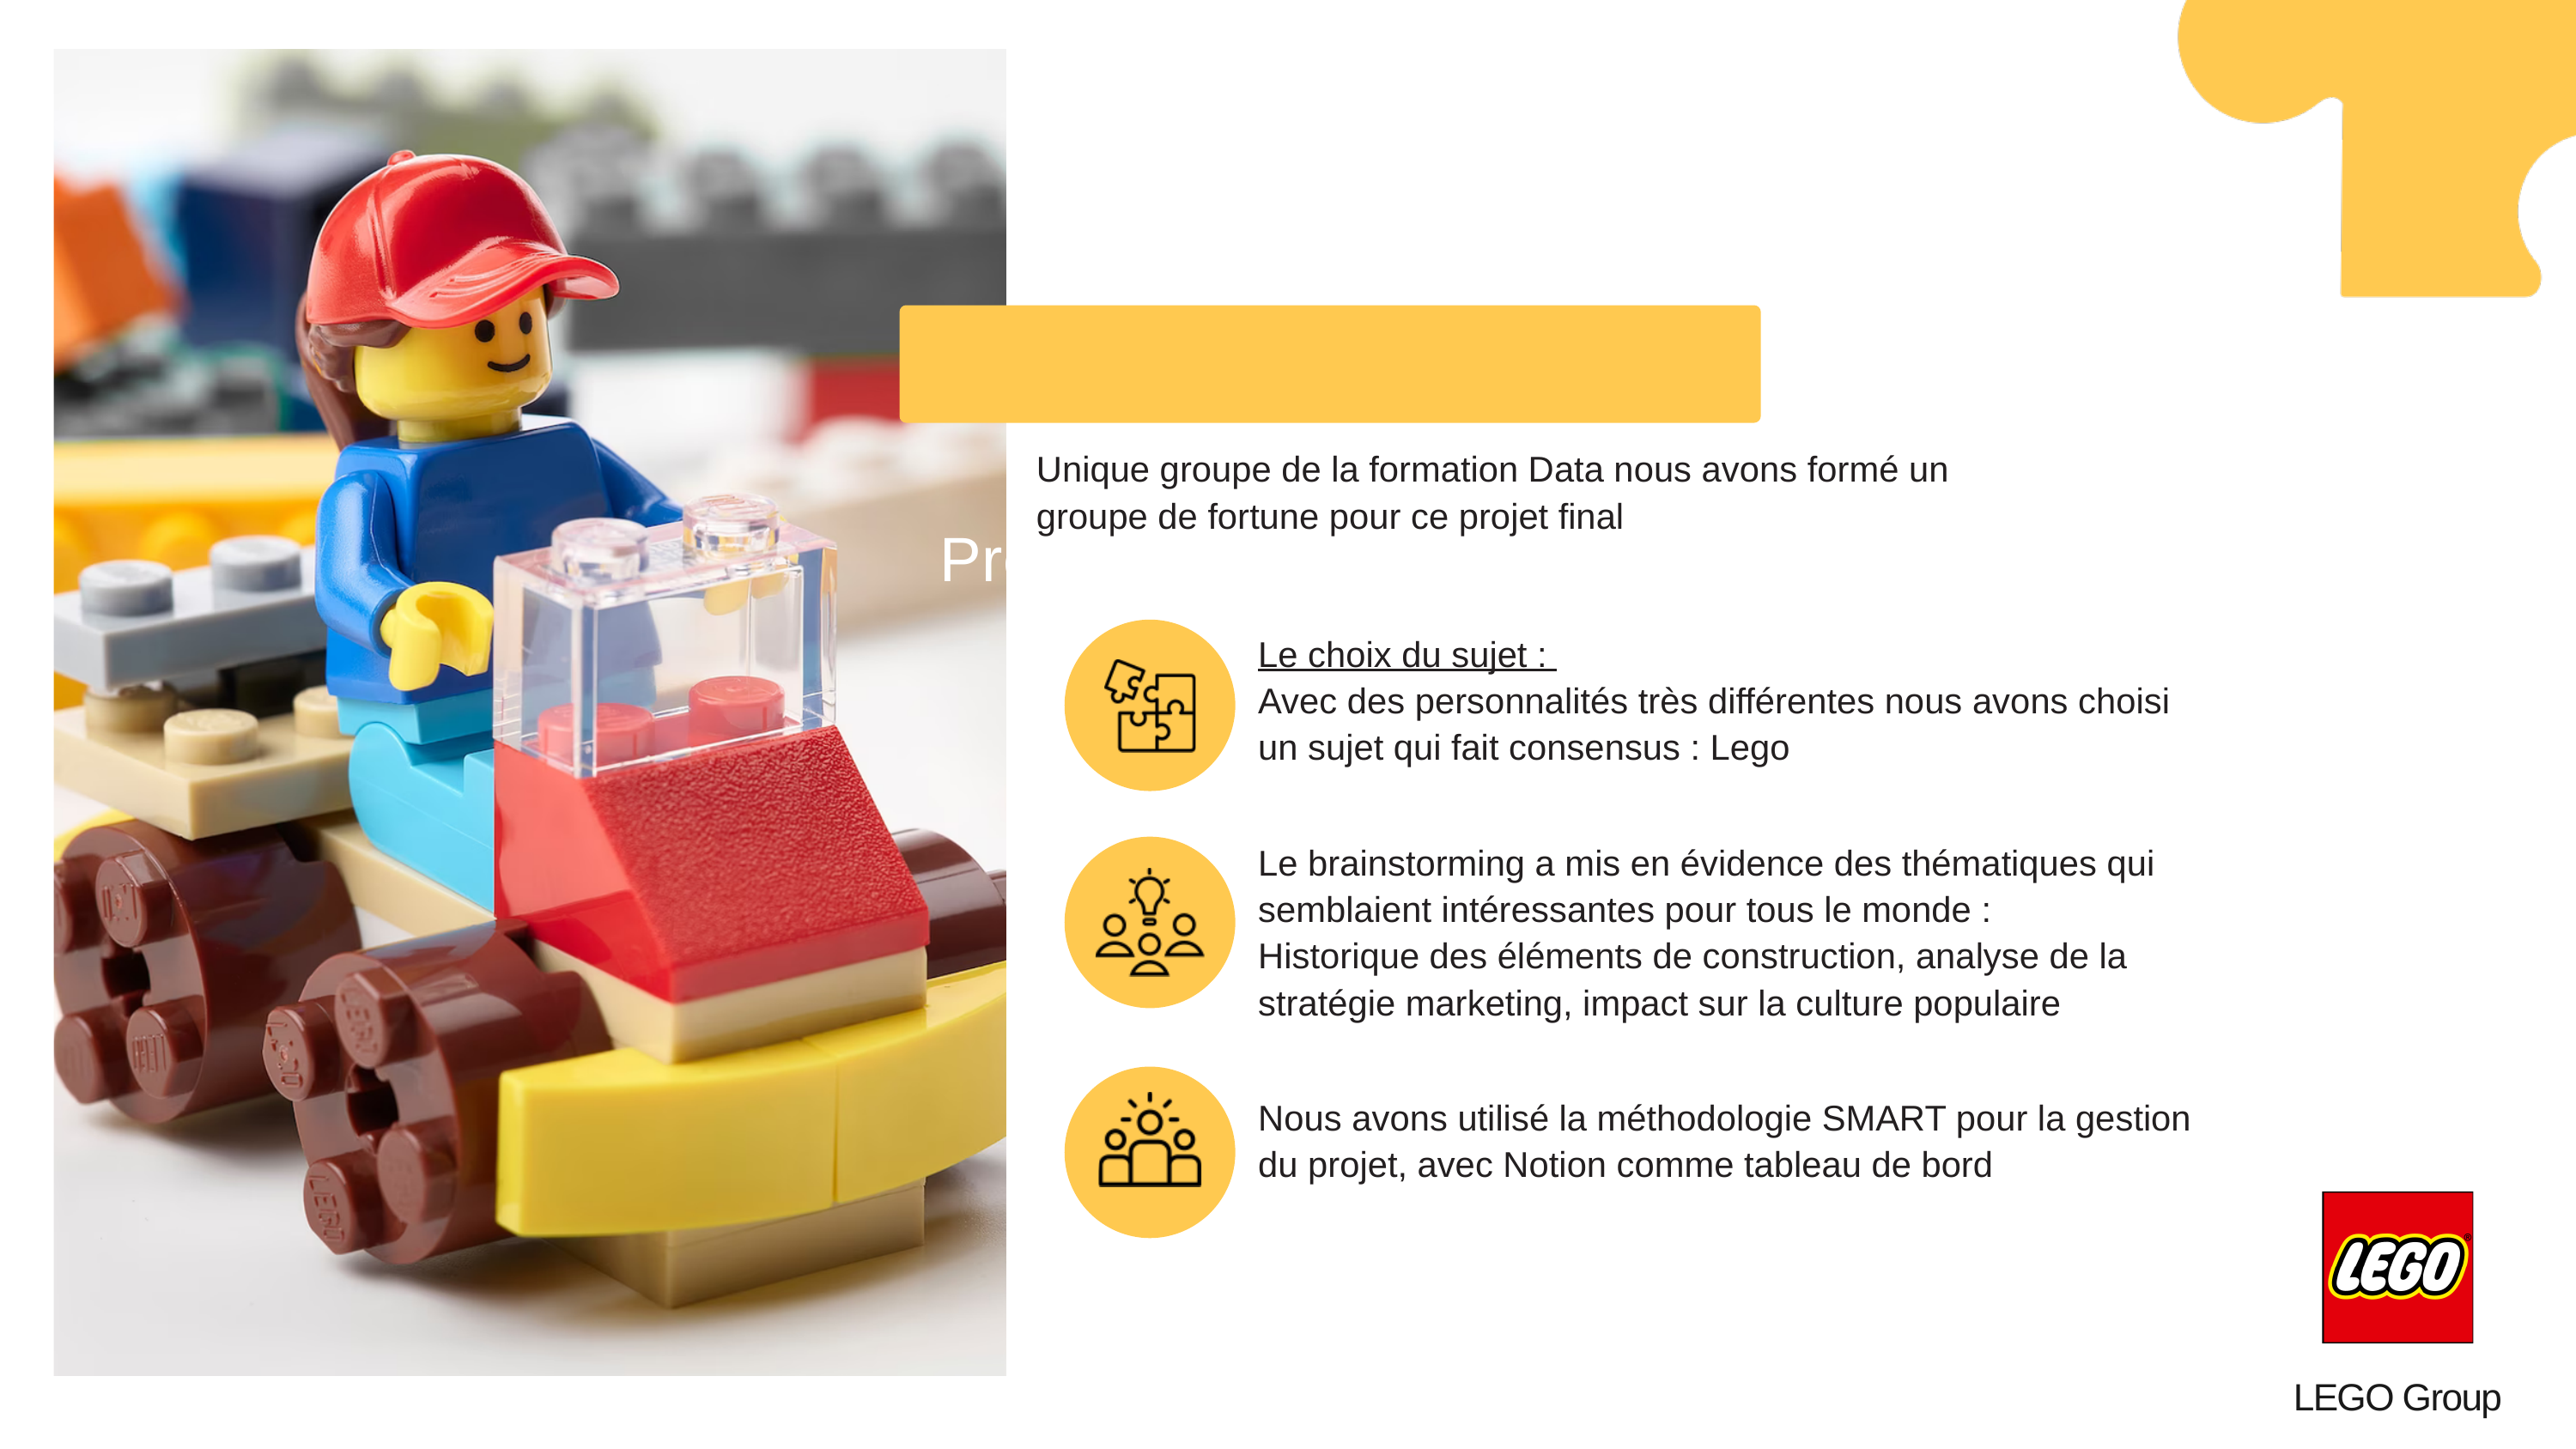

1) Présentation
Unique groupe de la formation Data nous avons formé un groupe de fortune pour ce projet final

Le choix du sujet :
Avec des personnalités très différentes nous avons choisi un sujet qui fait consensus : Lego

Le brainstorming a mis en évidence des thématiques qui semblaient intéressantes pour tous le monde :
Historique des éléments de construction, analyse de la stratégie marketing, impact sur la culture populaire

Nous avons utilisé la méthodologie SMART pour la gestion du projet, avec Notion comme tableau de bord

LEGO Group